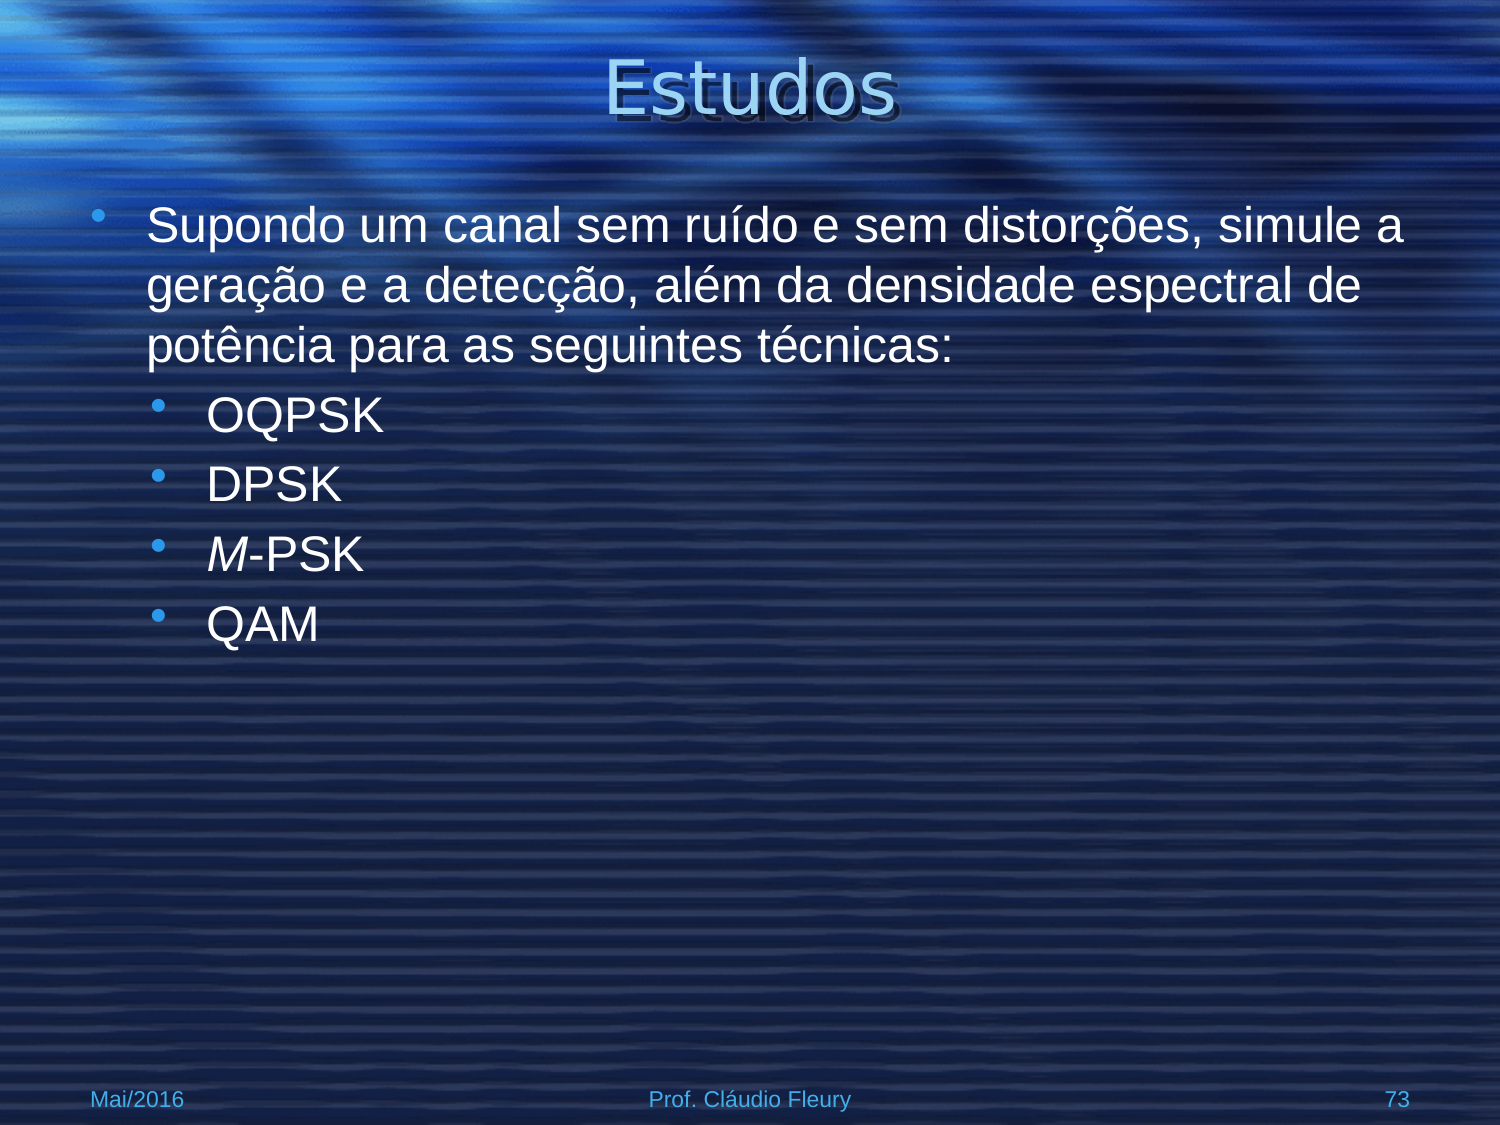

# Estudos
Supondo um canal sem ruído e sem distorções, simule a geração e a detecção, além da densidade espectral de potência para as seguintes técnicas:
OQPSK
DPSK
M-PSK
QAM
Mai/2016
Prof. Cláudio Fleury
73